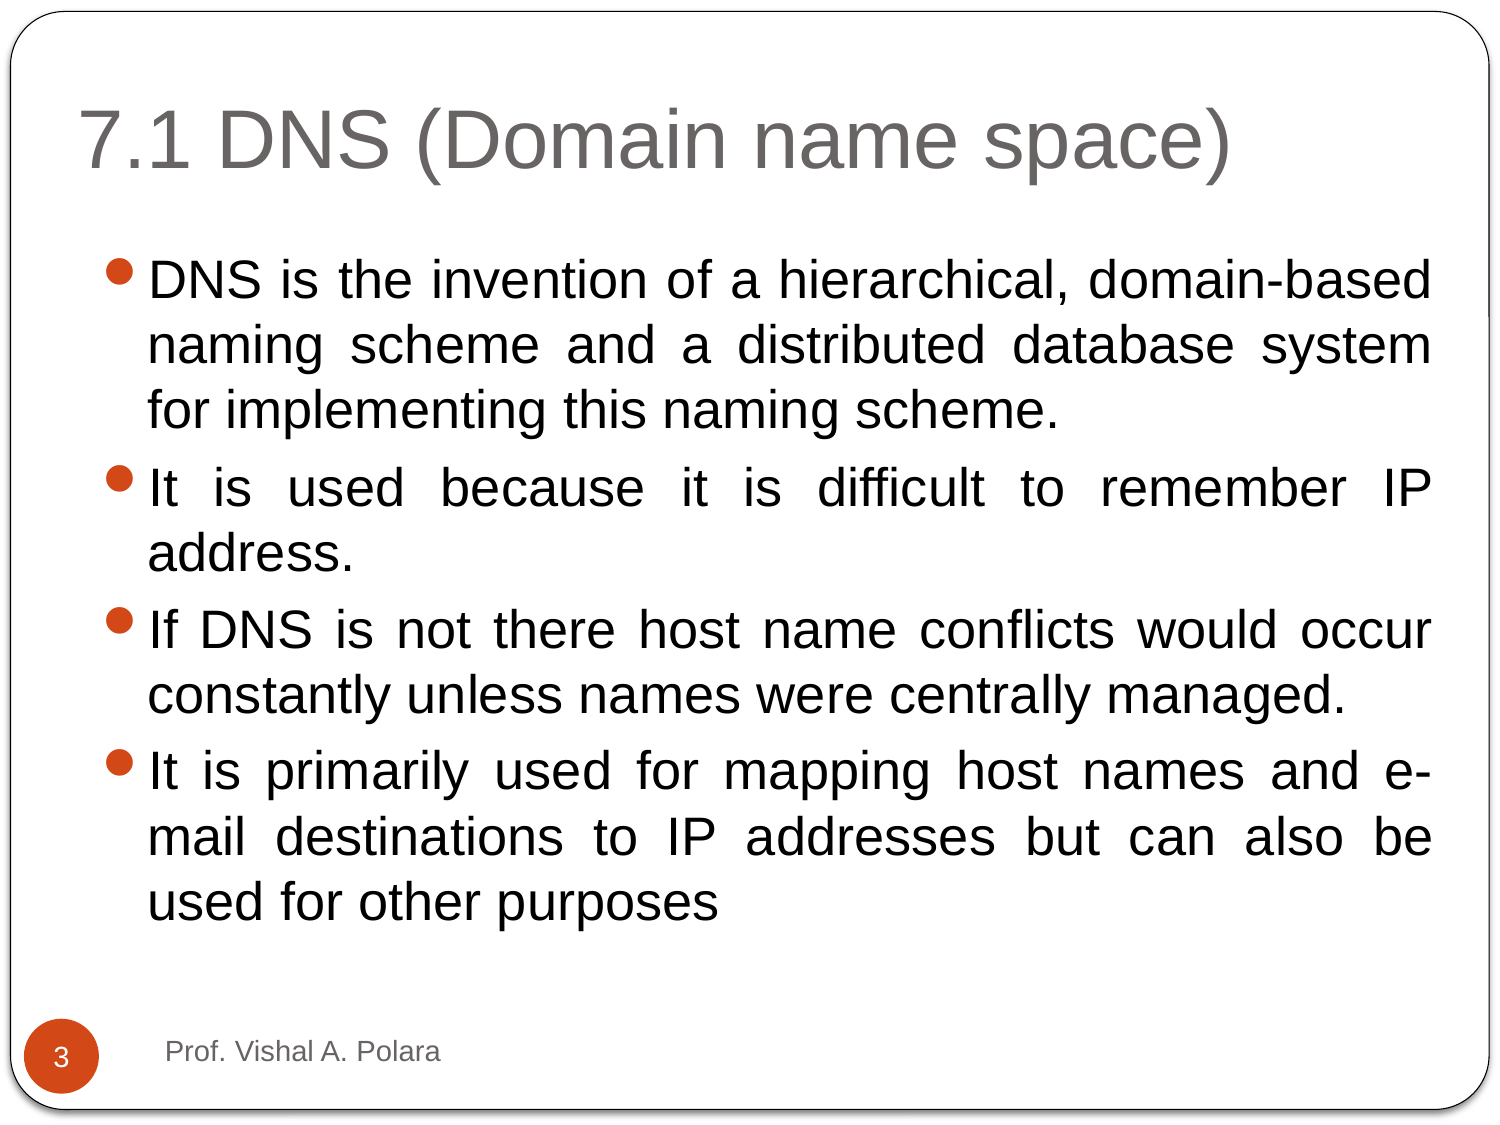

# 7.1 DNS (Domain name space)
DNS is the invention of a hierarchical, domain-based naming scheme and a distributed database system for implementing this naming scheme.
It is used because it is difficult to remember IP address.
If DNS is not there host name conflicts would occur constantly unless names were centrally managed.
It is primarily used for mapping host names and e-mail destinations to IP addresses but can also be used for other purposes

Prof. Vishal A. Polara
3